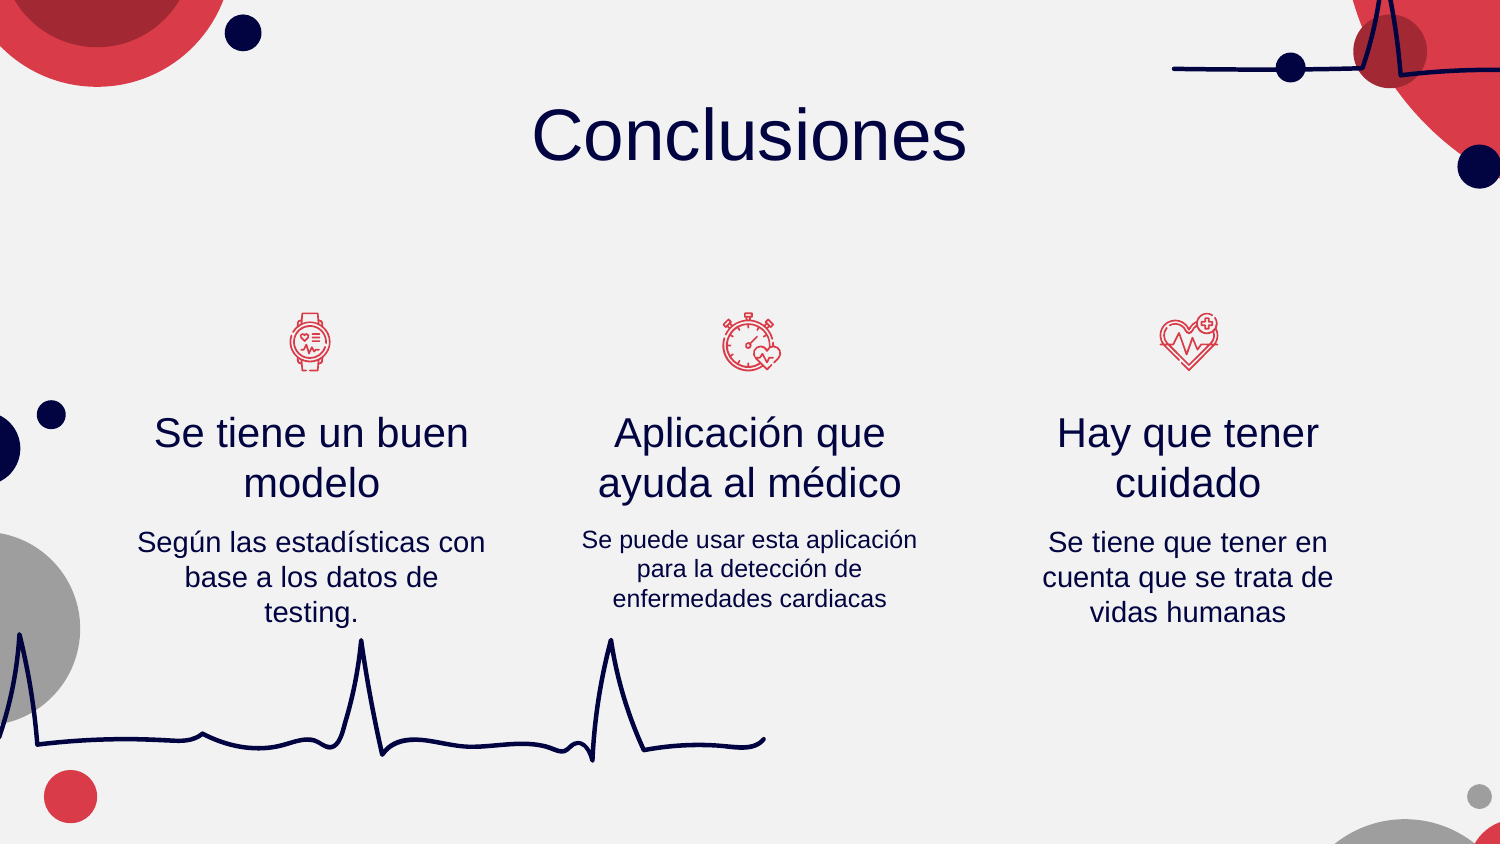

Conclusiones

Se tiene un buen modelo
# Aplicación que ayuda al médico
Hay que tener cuidado
Según las estadísticas con base a los datos de testing.
Se puede usar esta aplicación para la detección de enfermedades cardiacas
Se tiene que tener en cuenta que se trata de vidas humanas